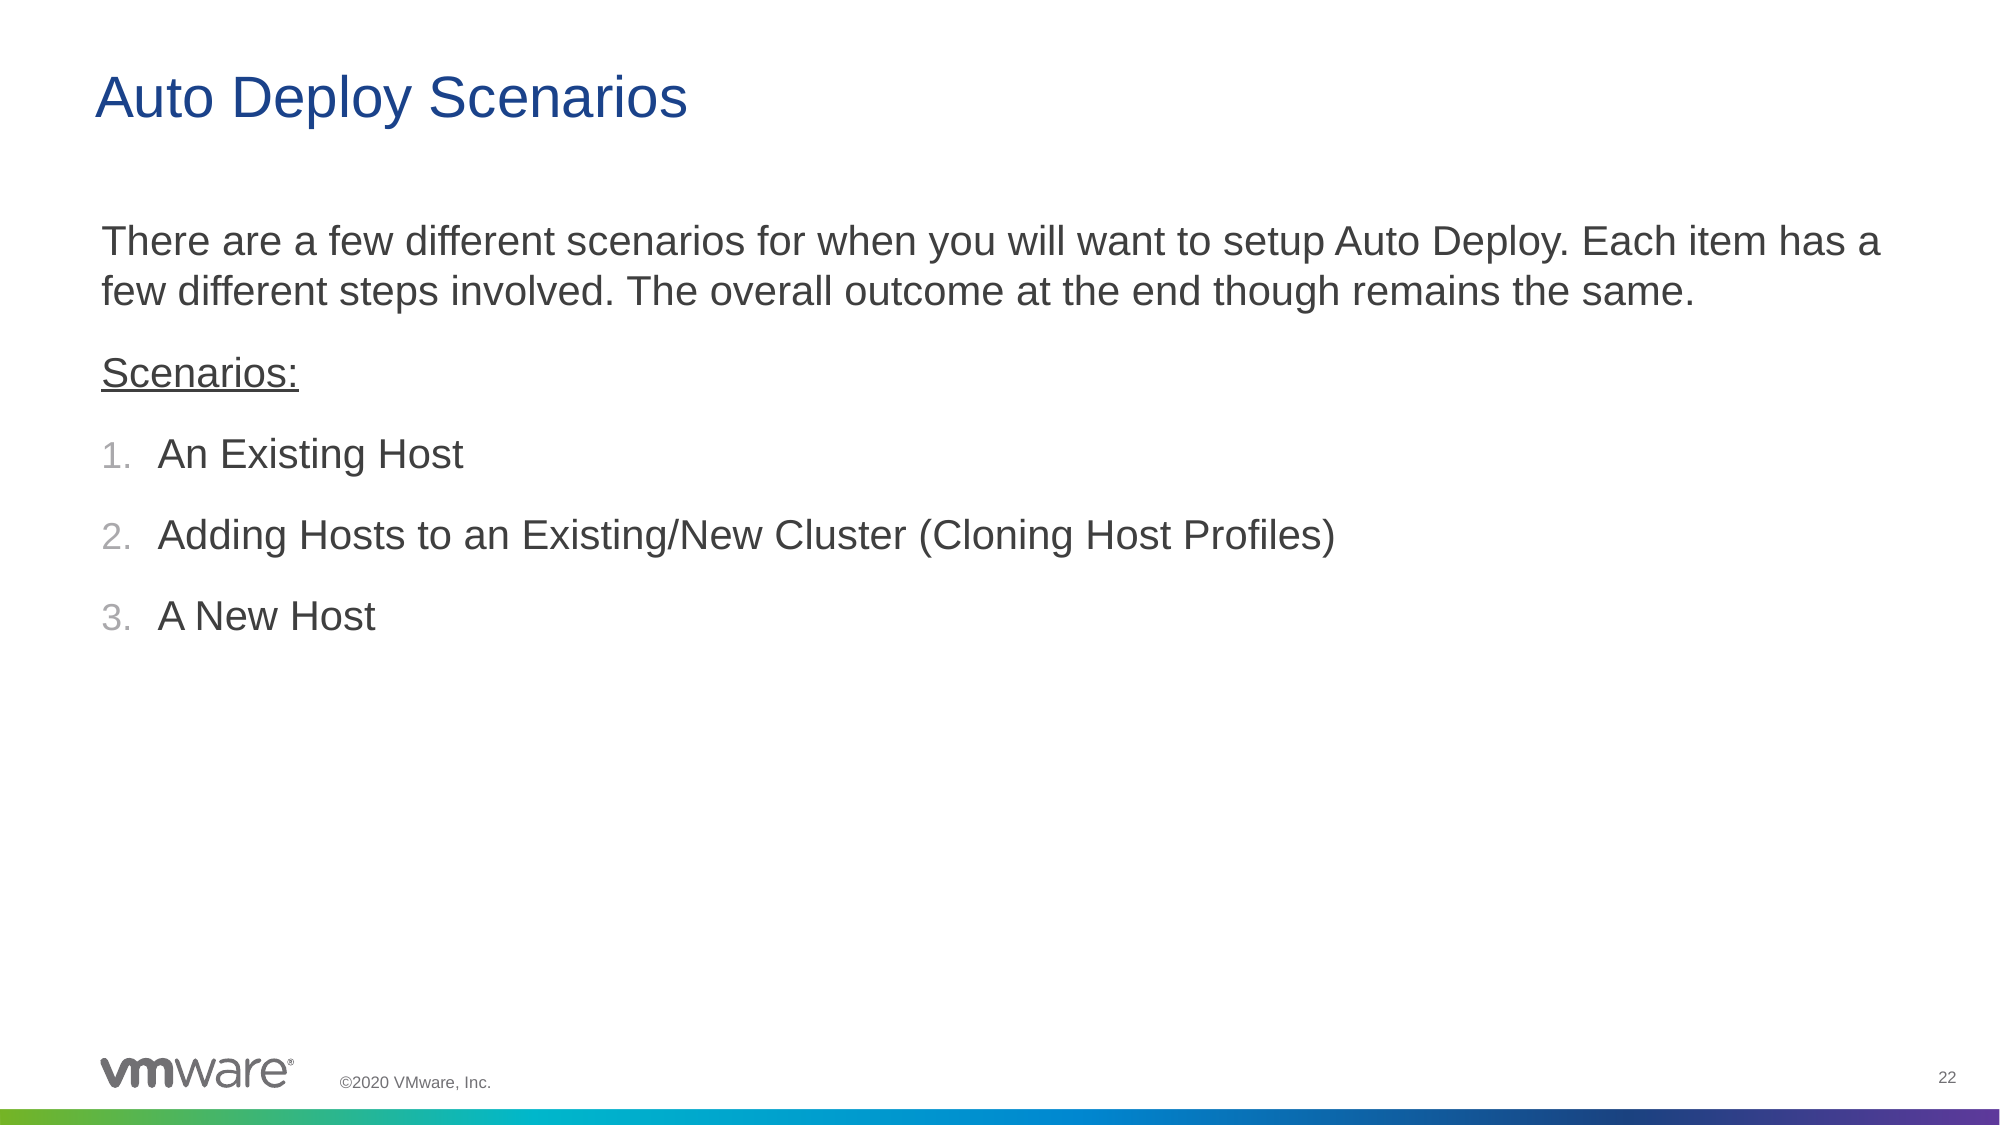

# Auto Deploy Scenarios

There are a few different scenarios for when you will want to setup Auto Deploy. Each item has a few different steps involved. The overall outcome at the end though remains the same.
Scenarios:
An Existing Host
Adding Hosts to an Existing/New Cluster (Cloning Host Profiles)
A New Host